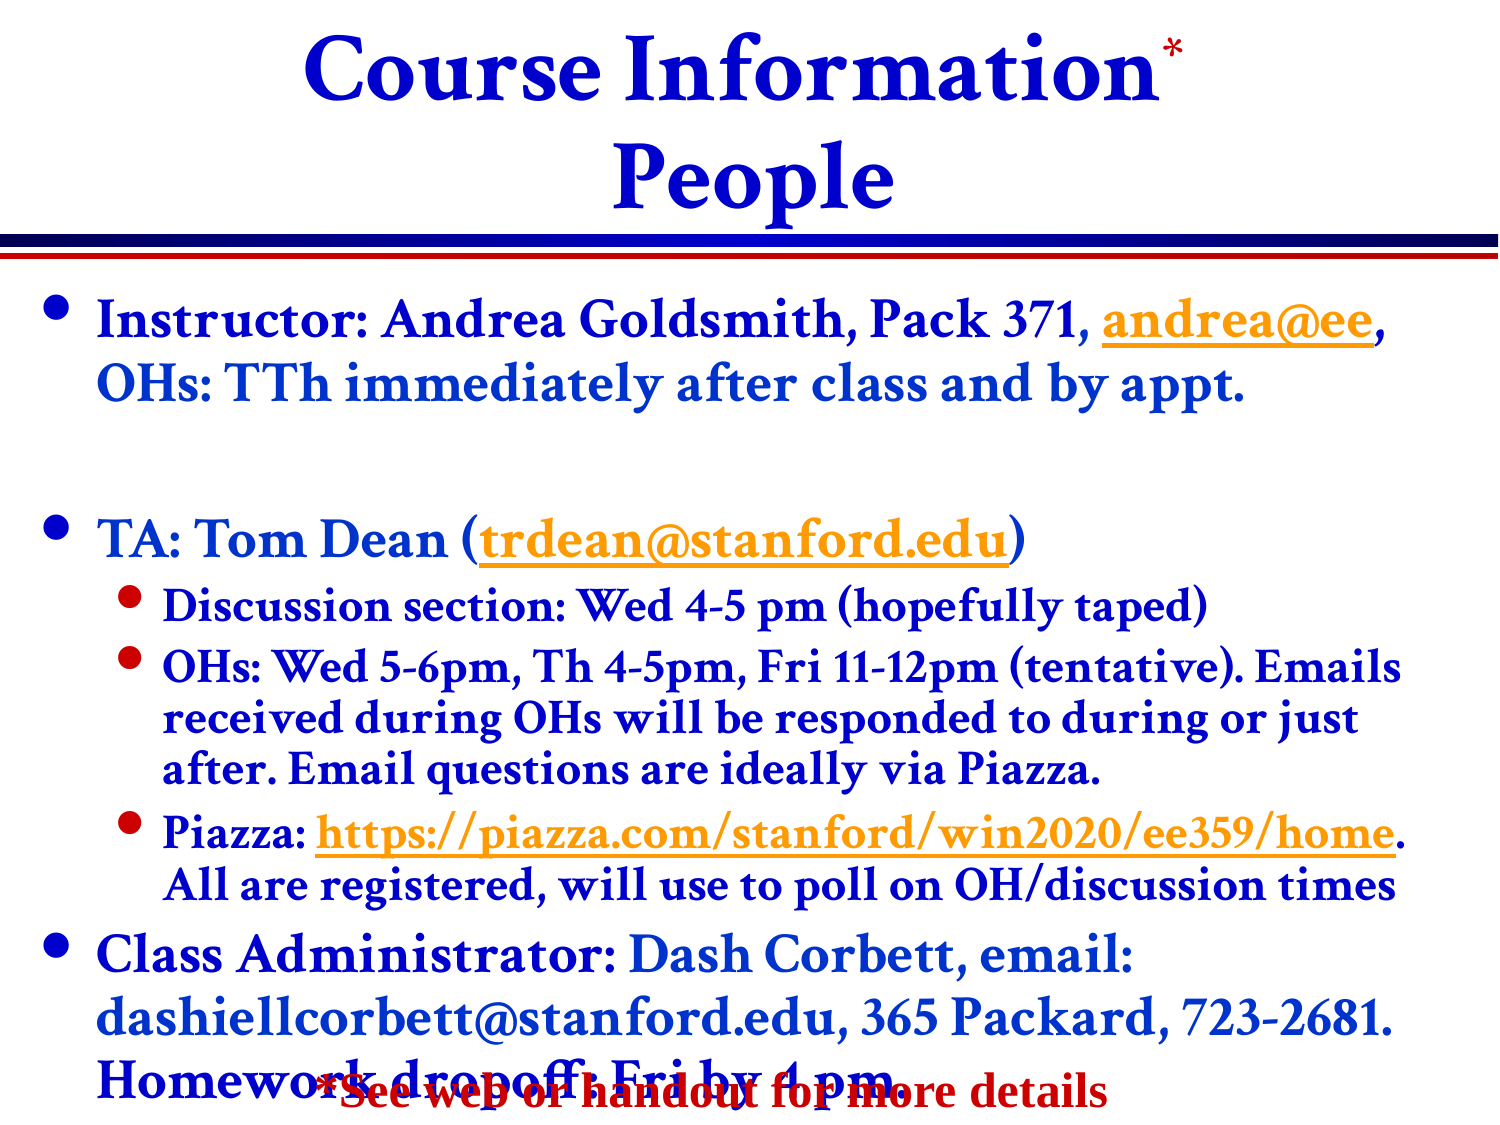

# Course Information* People
Instructor: Andrea Goldsmith, Pack 371, andrea@ee, OHs: TTh immediately after class and by appt.

TA: Tom Dean (trdean@stanford.edu)
Discussion section: Wed 4-5 pm (hopefully taped)
OHs: Wed 5-6pm, Th 4-5pm, Fri 11-12pm (tentative). Emails received during OHs will be responded to during or just after. Email questions are ideally via Piazza.
Piazza: https://piazza.com/stanford/win2020/ee359/home. All are registered, will use to poll on OH/discussion times
Class Administrator: Dash Corbett, email: dashiellcorbett@stanford.edu, 365 Packard, 723-2681. Homework dropoff: Fri by 4 pm.
*See web or handout for more details